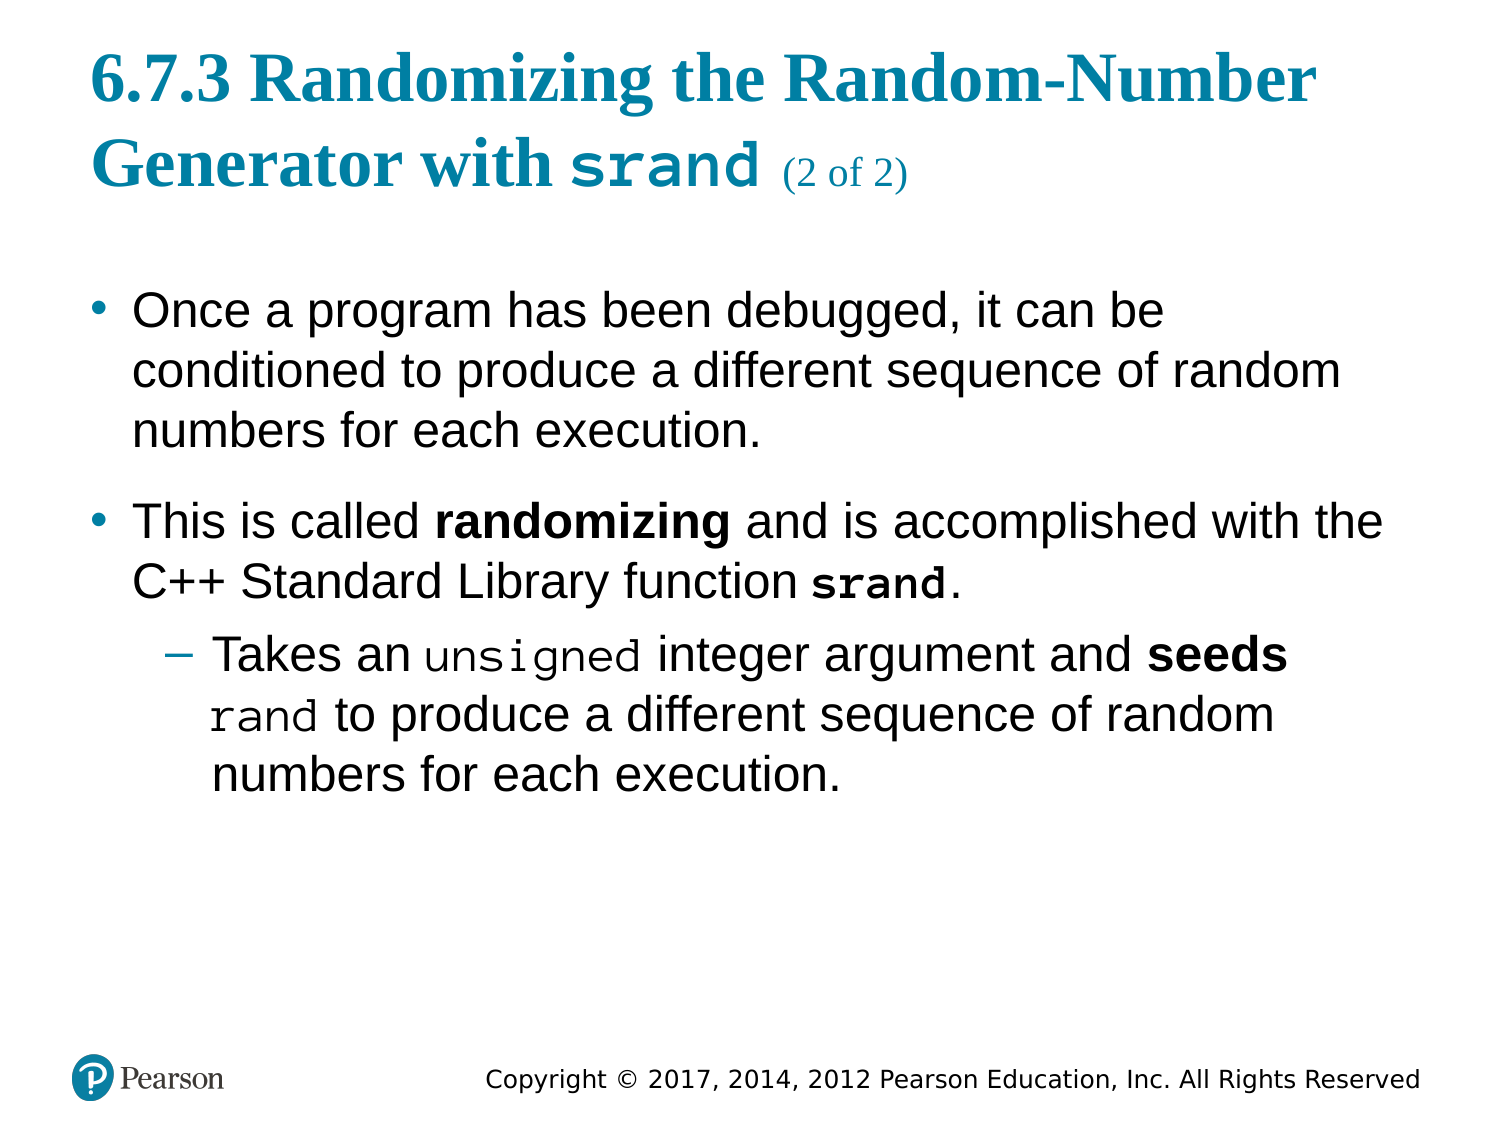

# 6.7.3 Randomizing the Random-Number Generator with srand (2 of 2)
Once a program has been debugged, it can be conditioned to produce a different sequence of random numbers for each execution.
This is called randomizing and is accomplished with the C++ Standard Library function srand.
Takes an unsigned integer argument and seeds rand to produce a different sequence of random numbers for each execution.